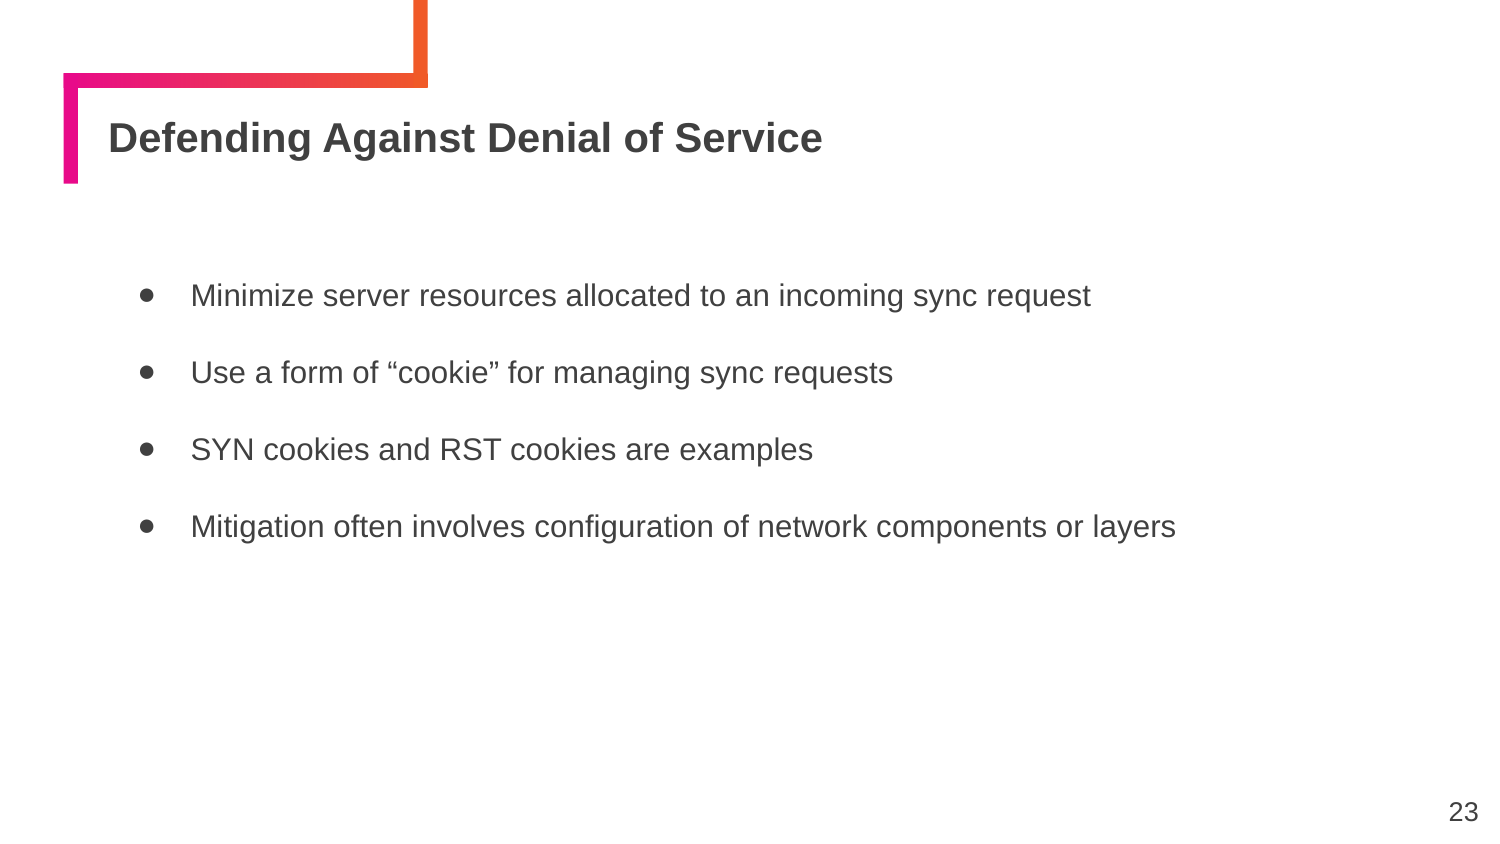

# Defending Against Denial of Service
Minimize server resources allocated to an incoming sync request
Use a form of “cookie” for managing sync requests
SYN cookies and RST cookies are examples
Mitigation often involves configuration of network components or layers
23